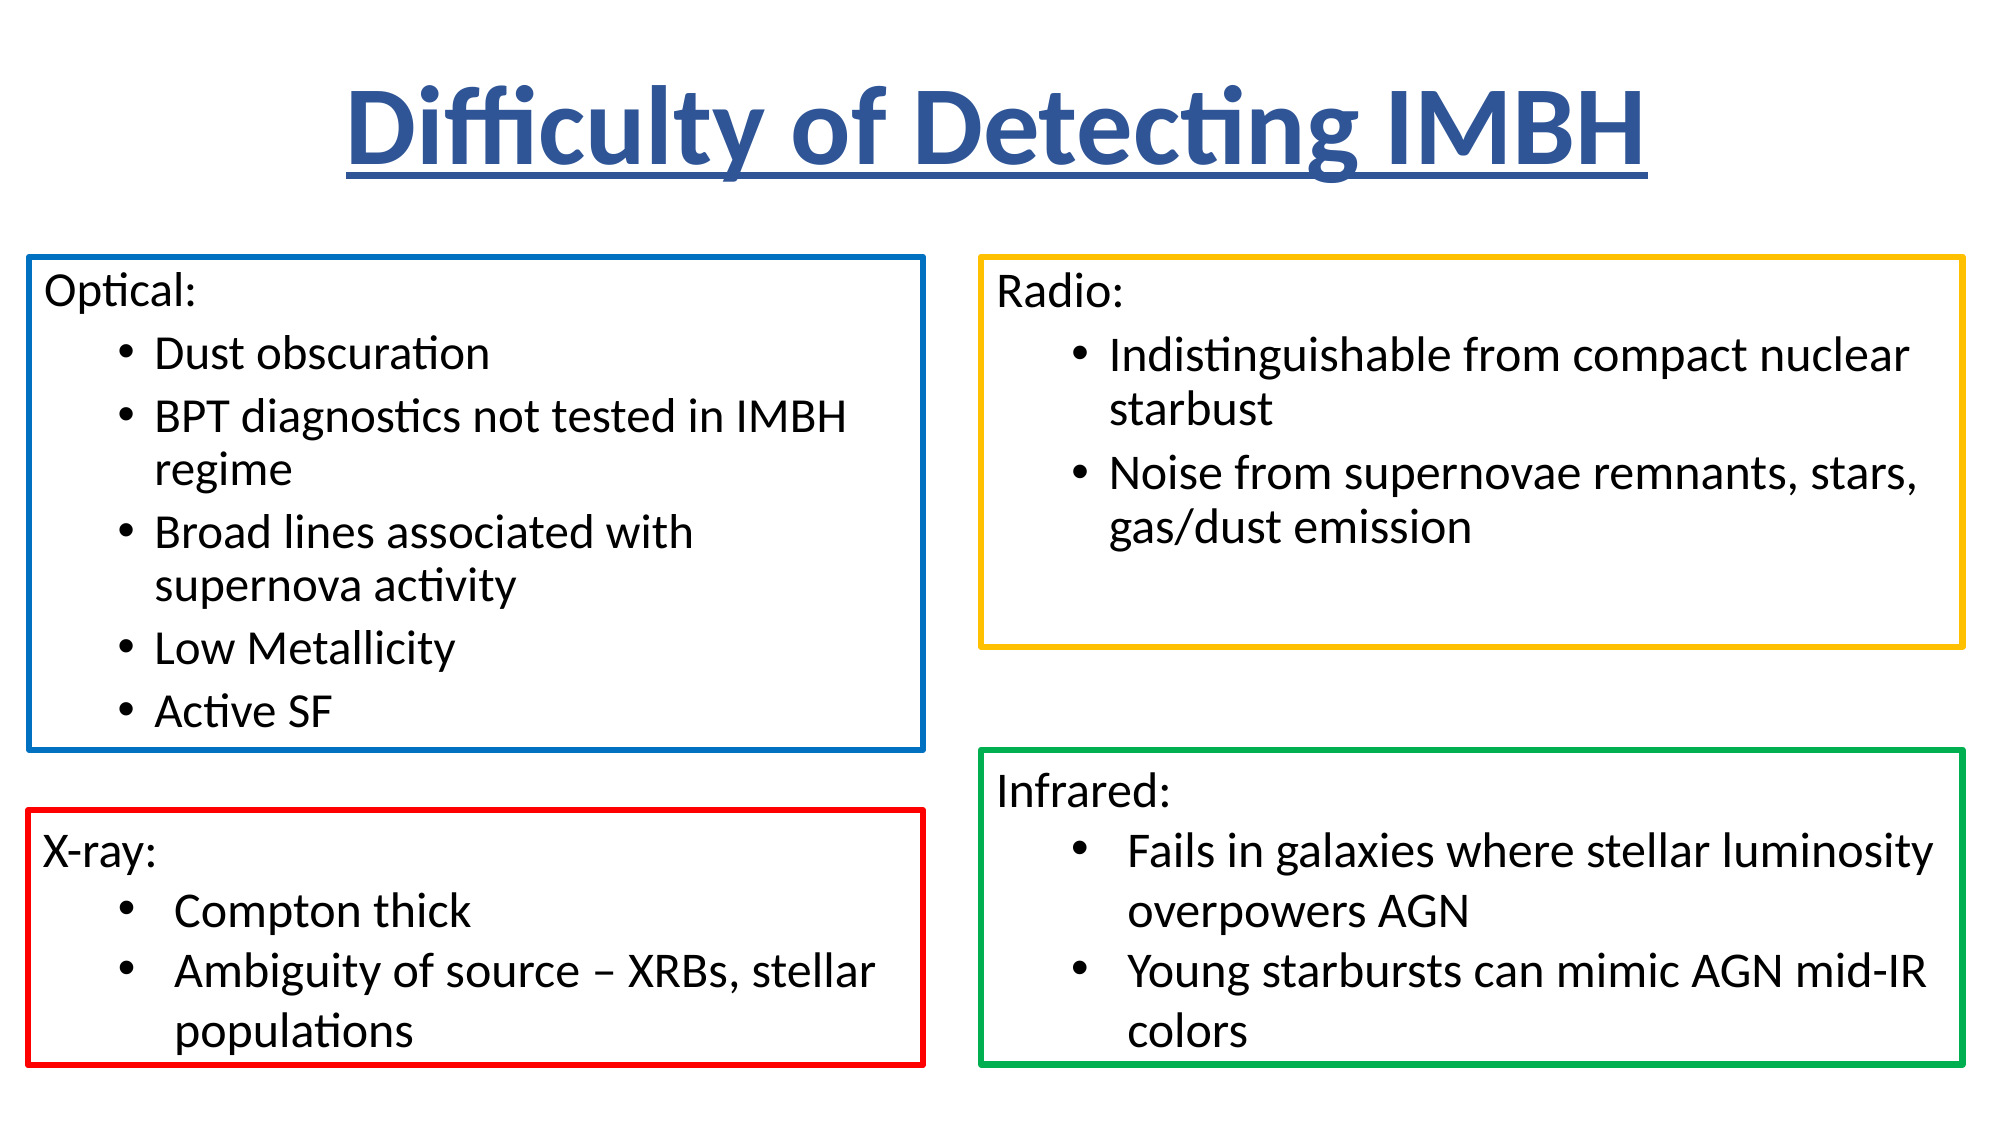

Difficulty of Detecting IMBH
Optical:
Dust obscuration
BPT diagnostics not tested in IMBH regime
Broad lines associated with supernova activity
Low Metallicity
Active SF

Radio:
Indistinguishable from compact nuclear starbust
Noise from supernovae remnants, stars, gas/dust emission
Infrared:
Fails in galaxies where stellar luminosity overpowers AGN
Young starbursts can mimic AGN mid-IR colors
X-ray:
Compton thick
Ambiguity of source – XRBs, stellar populations